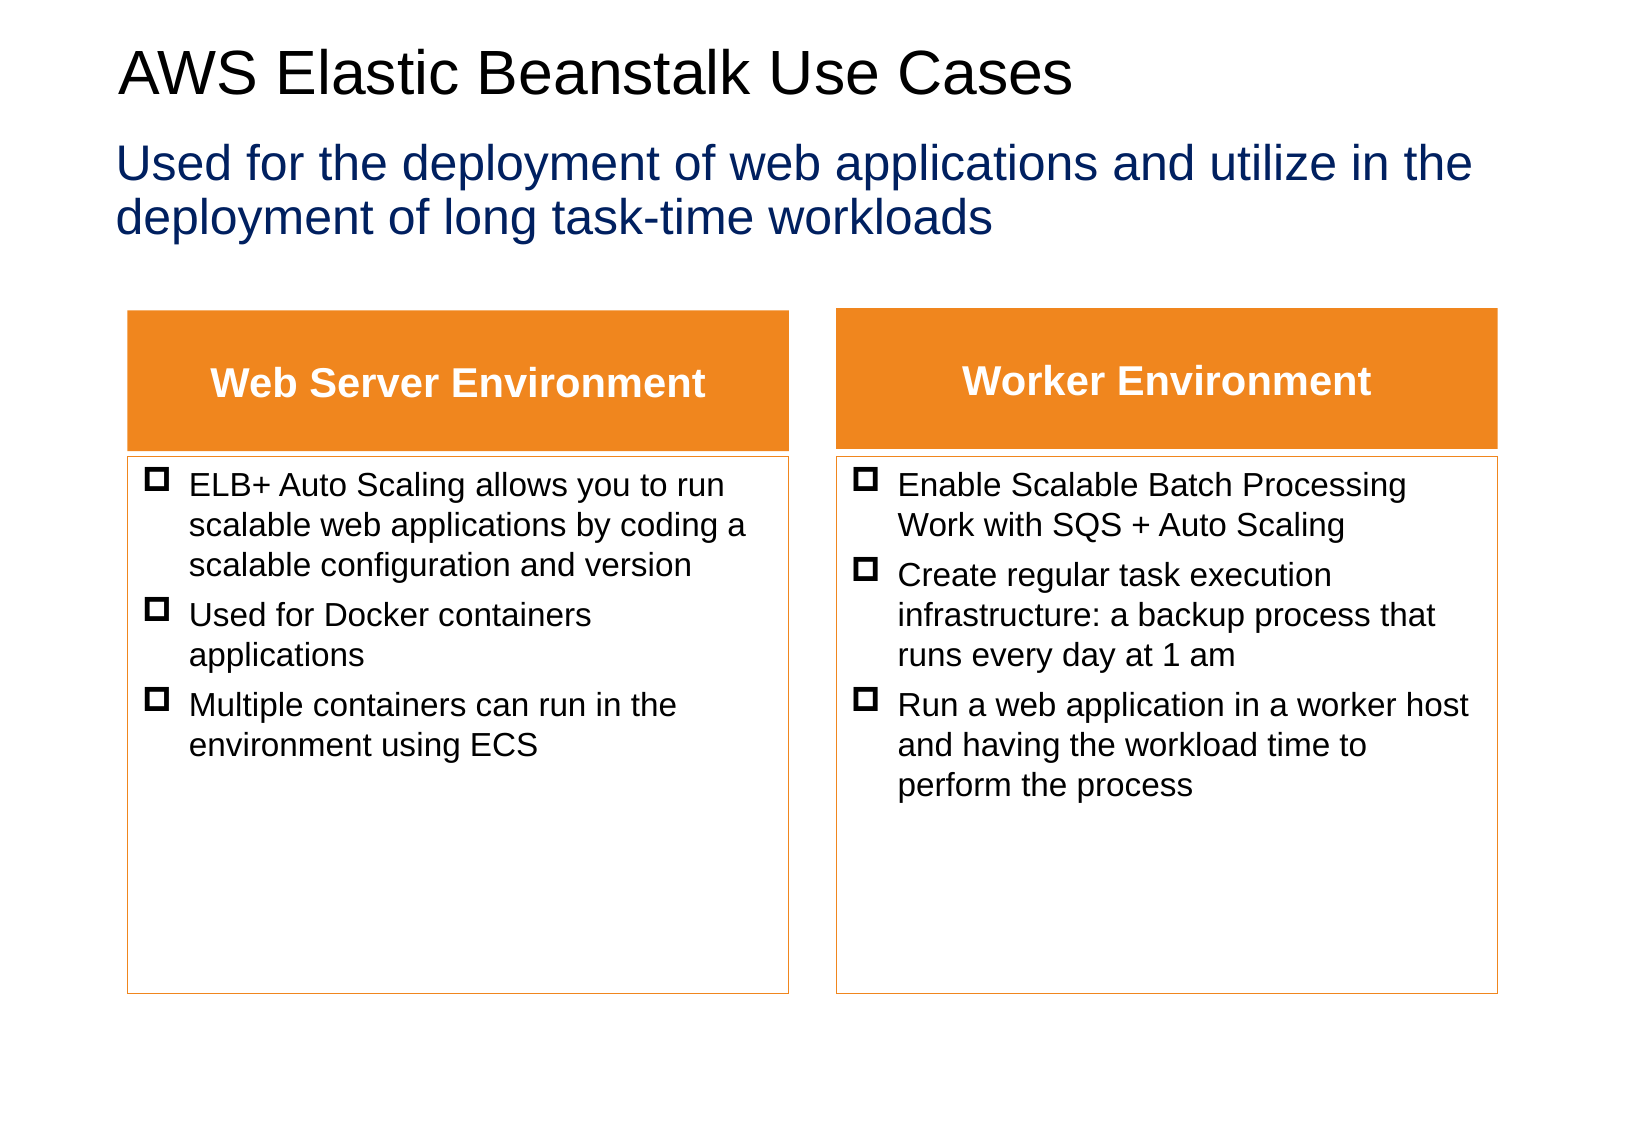

AWS Elastic Beanstalk Use Cases
Used for the deployment of web applications and utilize in the deployment of long task-time workloads
Worker Environment
Web Server Environment
ELB+ Auto Scaling allows you to run scalable web applications by coding a scalable configuration and version
Used for Docker containers applications
Multiple containers can run in the environment using ECS
Enable Scalable Batch Processing Work with SQS + Auto Scaling
Create regular task execution infrastructure: a backup process that runs every day at 1 am
Run a web application in a worker host and having the workload time to perform the process